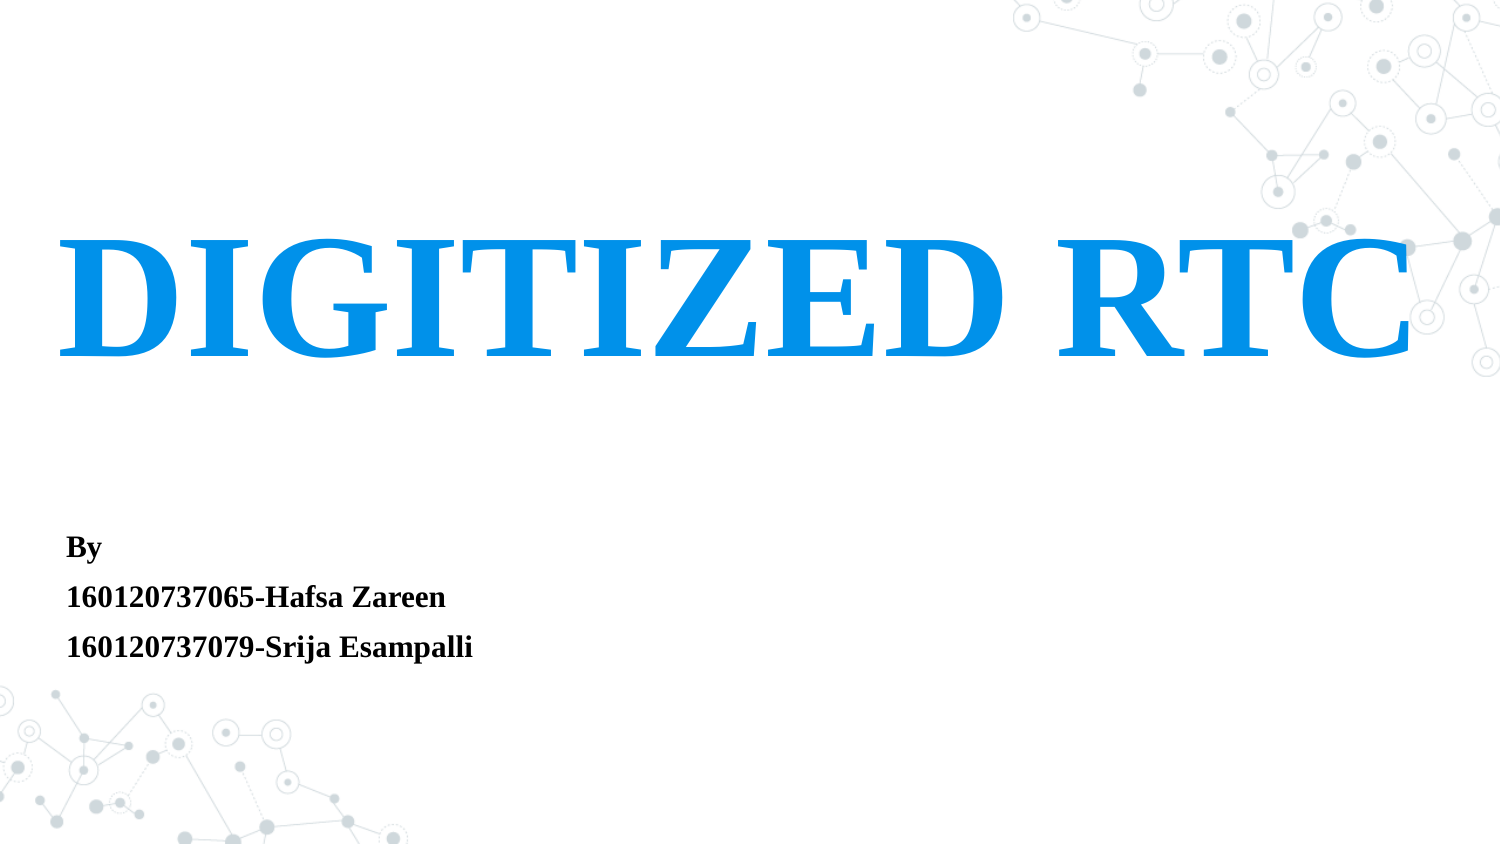

# DIGITIZED RTC
By
160120737065-Hafsa Zareen
160120737079-Srija Esampalli